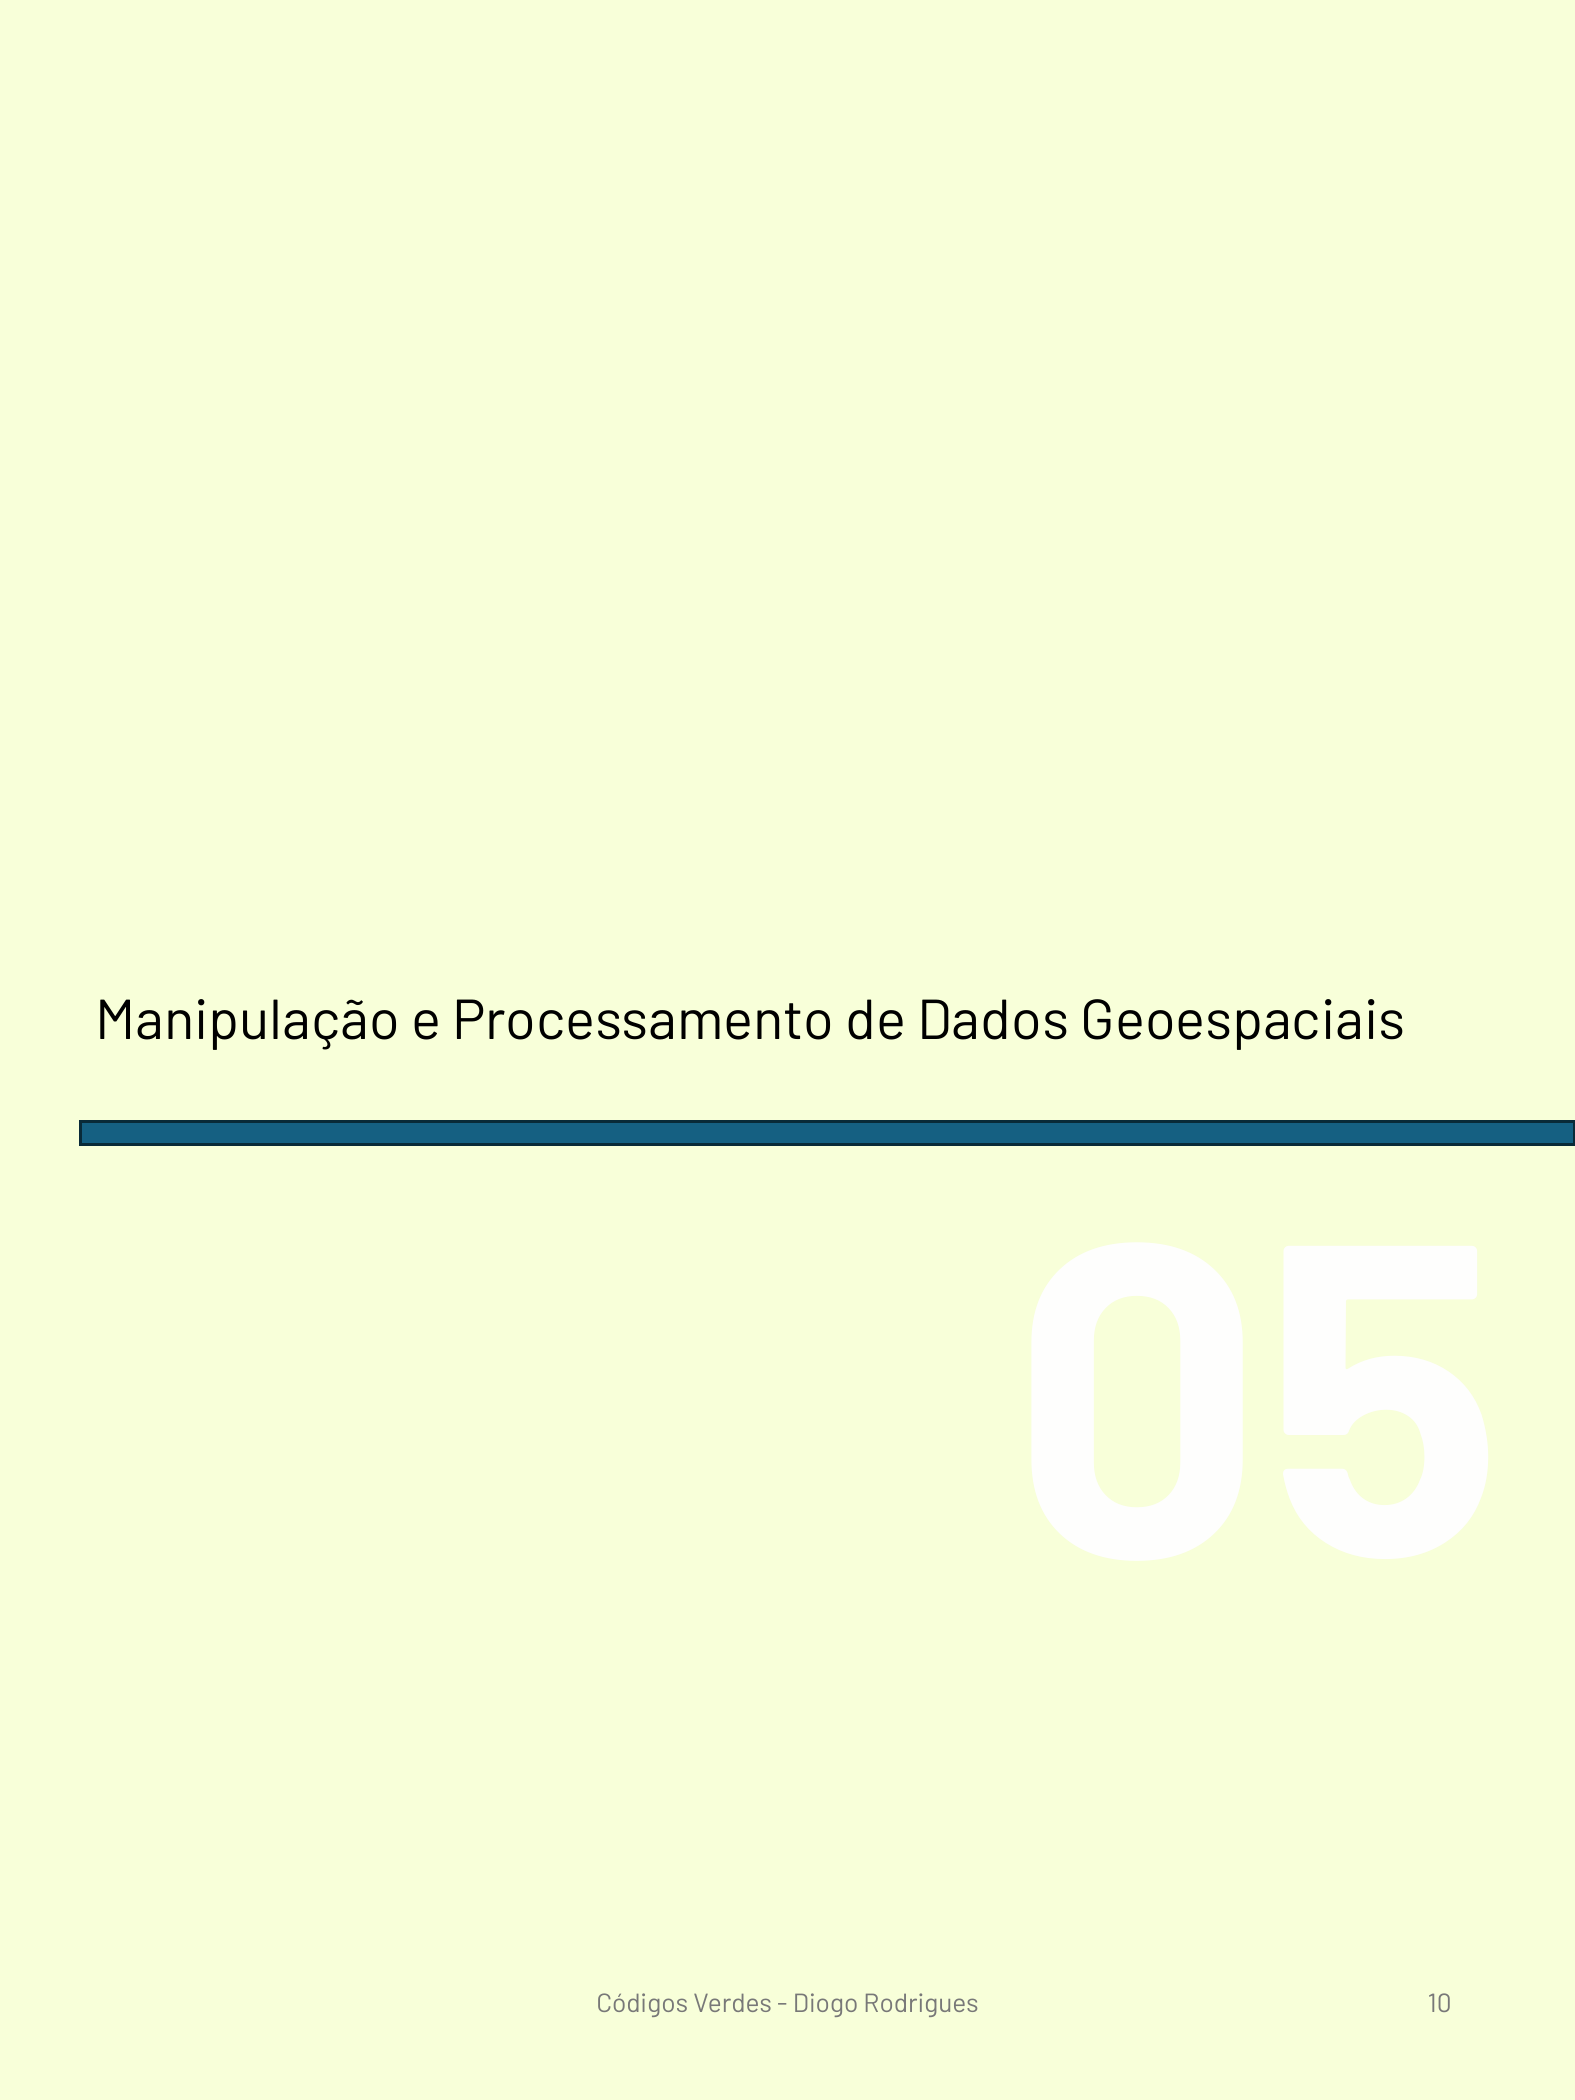

# Manipulação e Processamento de Dados Geoespaciais

05
Códigos Verdes - Diogo Rodrigues
10